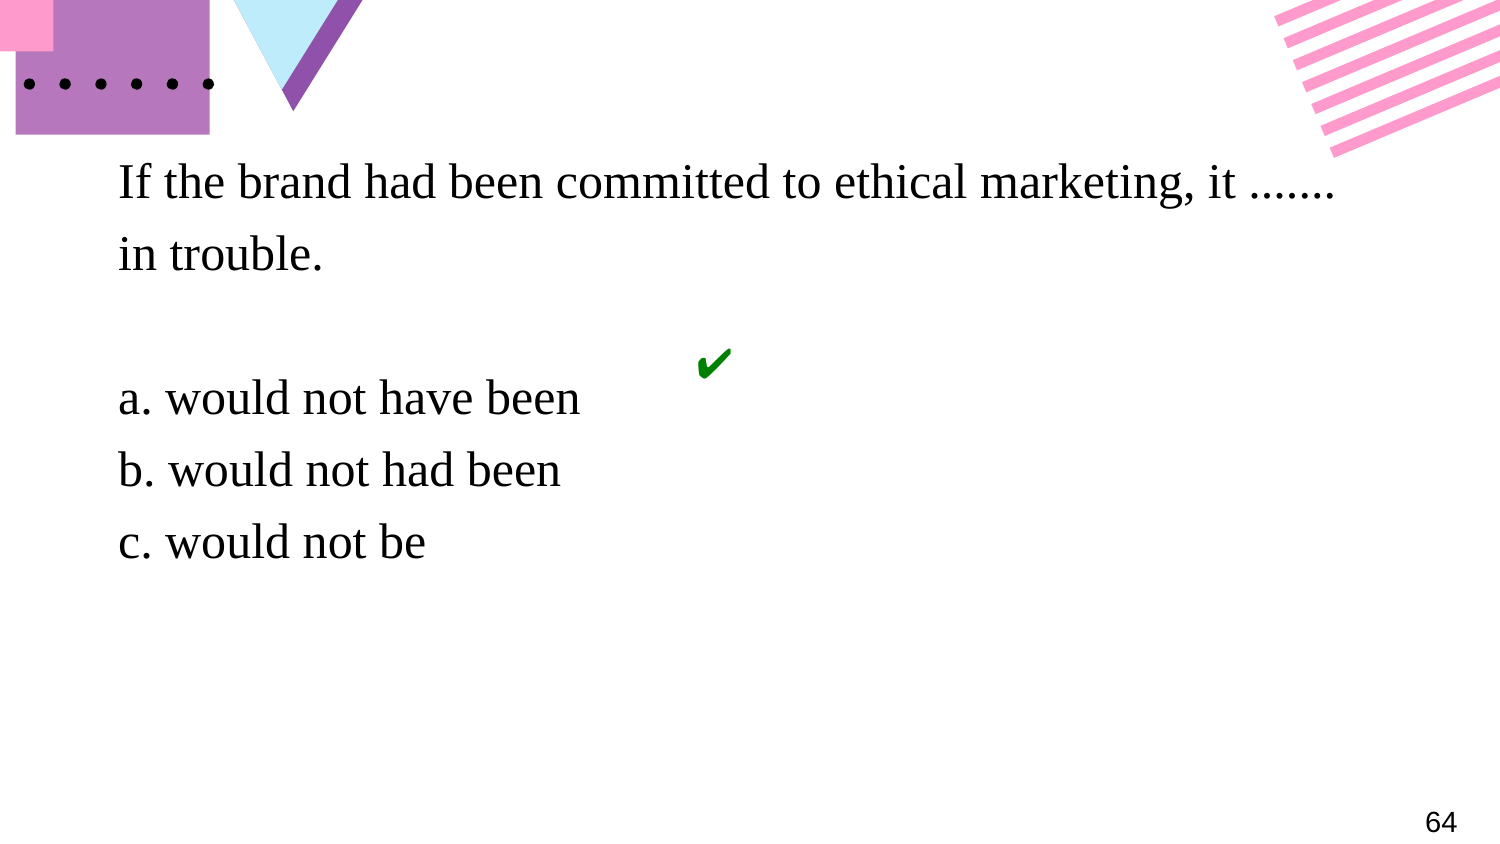

# If the brand had been committed to ethical marketing, it ....... in trouble. a. would not have been b. would not had been c. would not be
✔
64